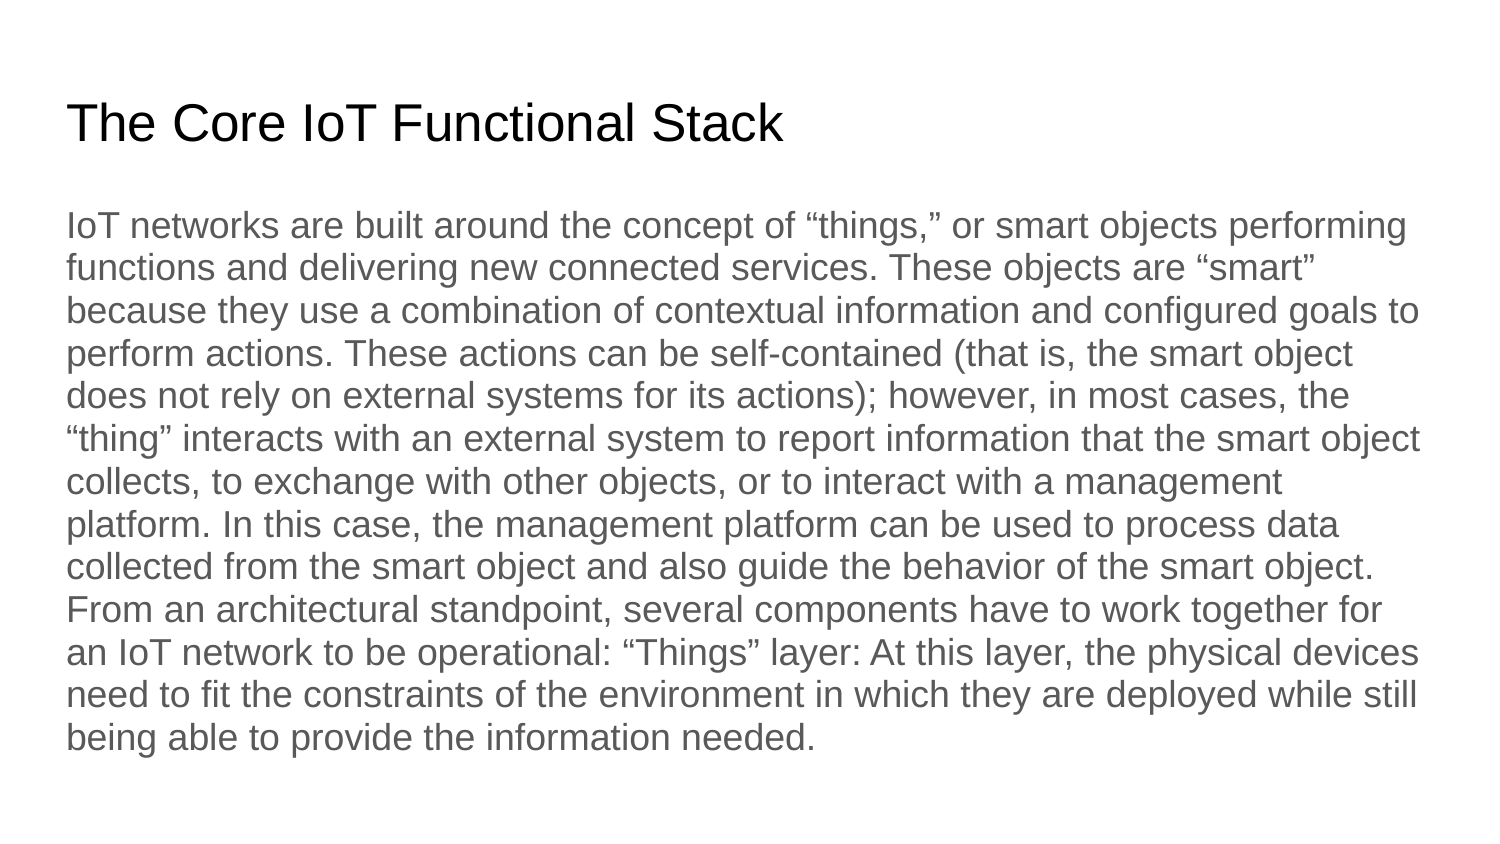

# The Core IoT Functional Stack
IoT networks are built around the concept of “things,” or smart objects performing functions and delivering new connected services. These objects are “smart” because they use a combination of contextual information and configured goals to perform actions. These actions can be self-contained (that is, the smart object does not rely on external systems for its actions); however, in most cases, the “thing” interacts with an external system to report information that the smart object collects, to exchange with other objects, or to interact with a management platform. In this case, the management platform can be used to process data collected from the smart object and also guide the behavior of the smart object. From an architectural standpoint, several components have to work together for an IoT network to be operational: “Things” layer: At this layer, the physical devices need to fit the constraints of the environment in which they are deployed while still being able to provide the information needed.